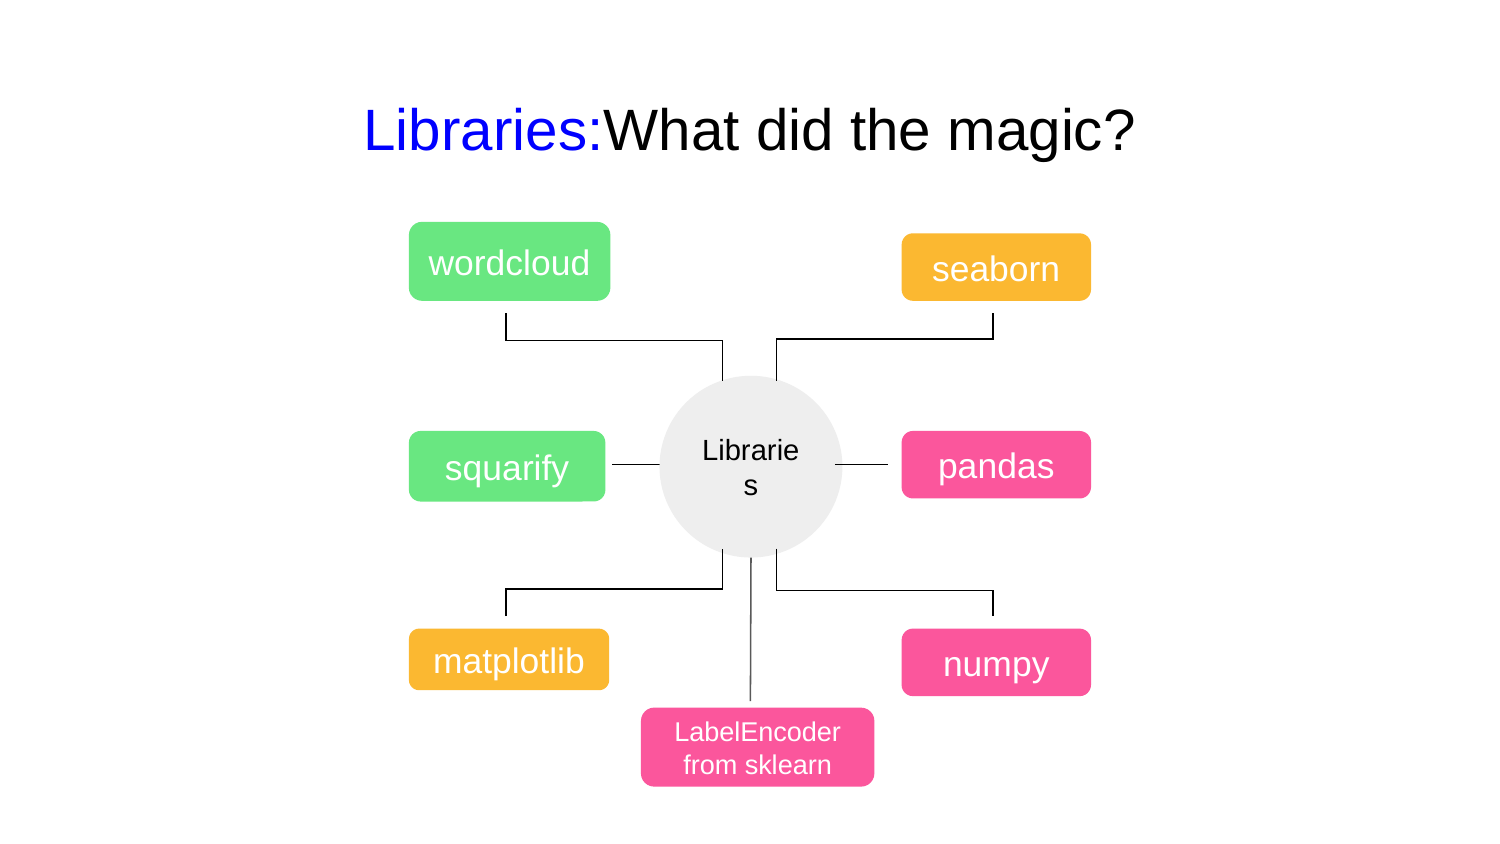

# Libraries:What did the magic?

wordcloud

seaborn

Libraries

squarify

pandas

matplotlib

numpy

LabelEncoder from sklearn